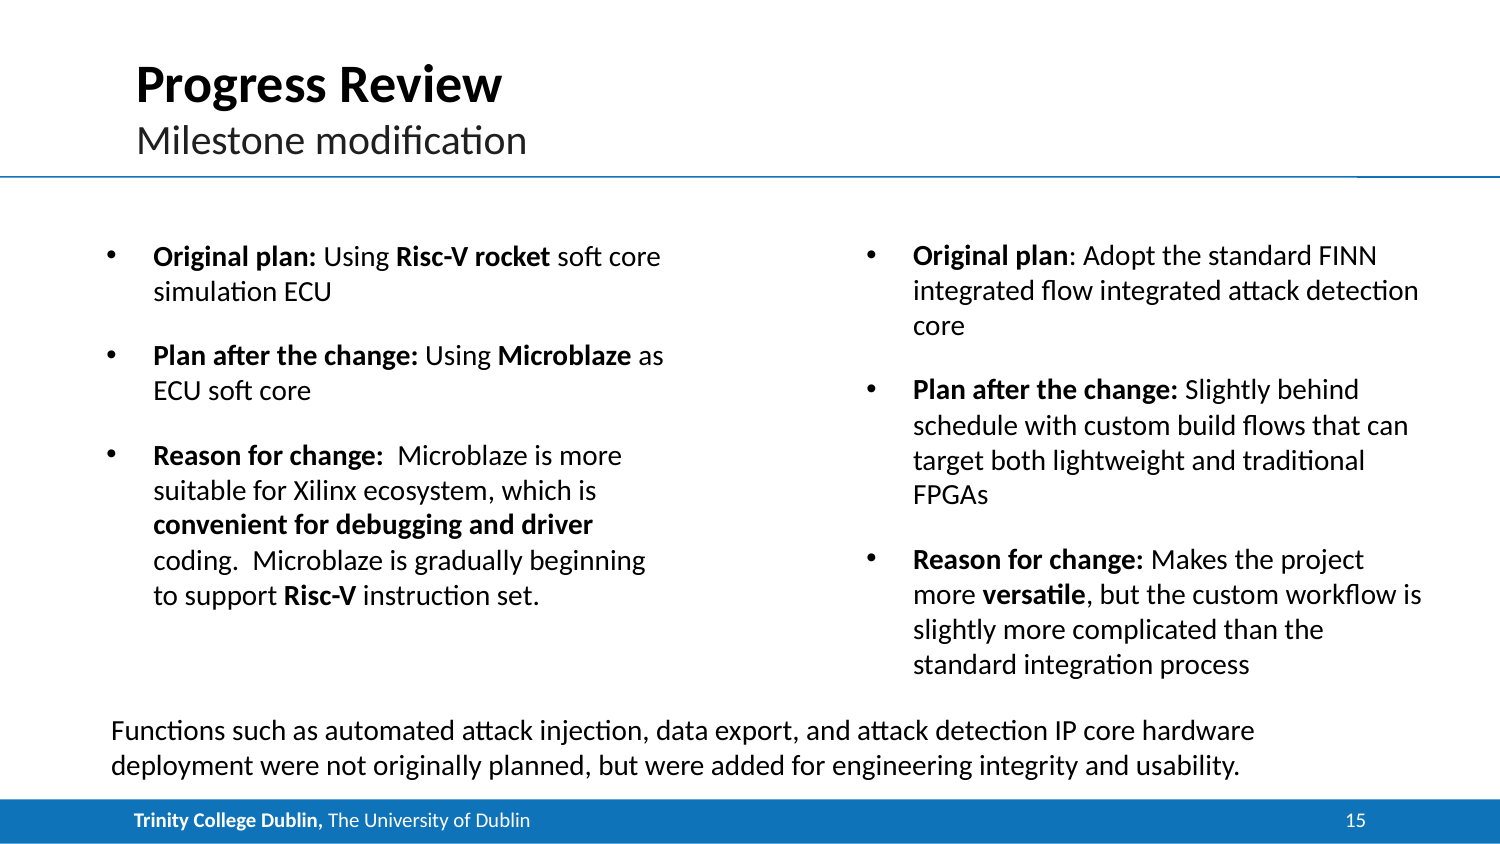

# Progress Review
Milestone modification
Original plan: Adopt the standard FINN integrated flow integrated attack detection core
Plan after the change: Slightly behind schedule with custom build flows that can target both lightweight and traditional FPGAs
Reason for change: Makes the project more versatile, but the custom workflow is slightly more complicated than the standard integration process
Original plan: Using Risc-V rocket soft core simulation ECU
Plan after the change: Using Microblaze as ECU soft core
Reason for change:  Microblaze is more suitable for Xilinx ecosystem, which is convenient for debugging and driver coding.  Microblaze is gradually beginning to support Risc-V instruction set.
Functions such as automated attack injection, data export, and attack detection IP core hardware deployment were not originally planned, but were added for engineering integrity and usability.
15